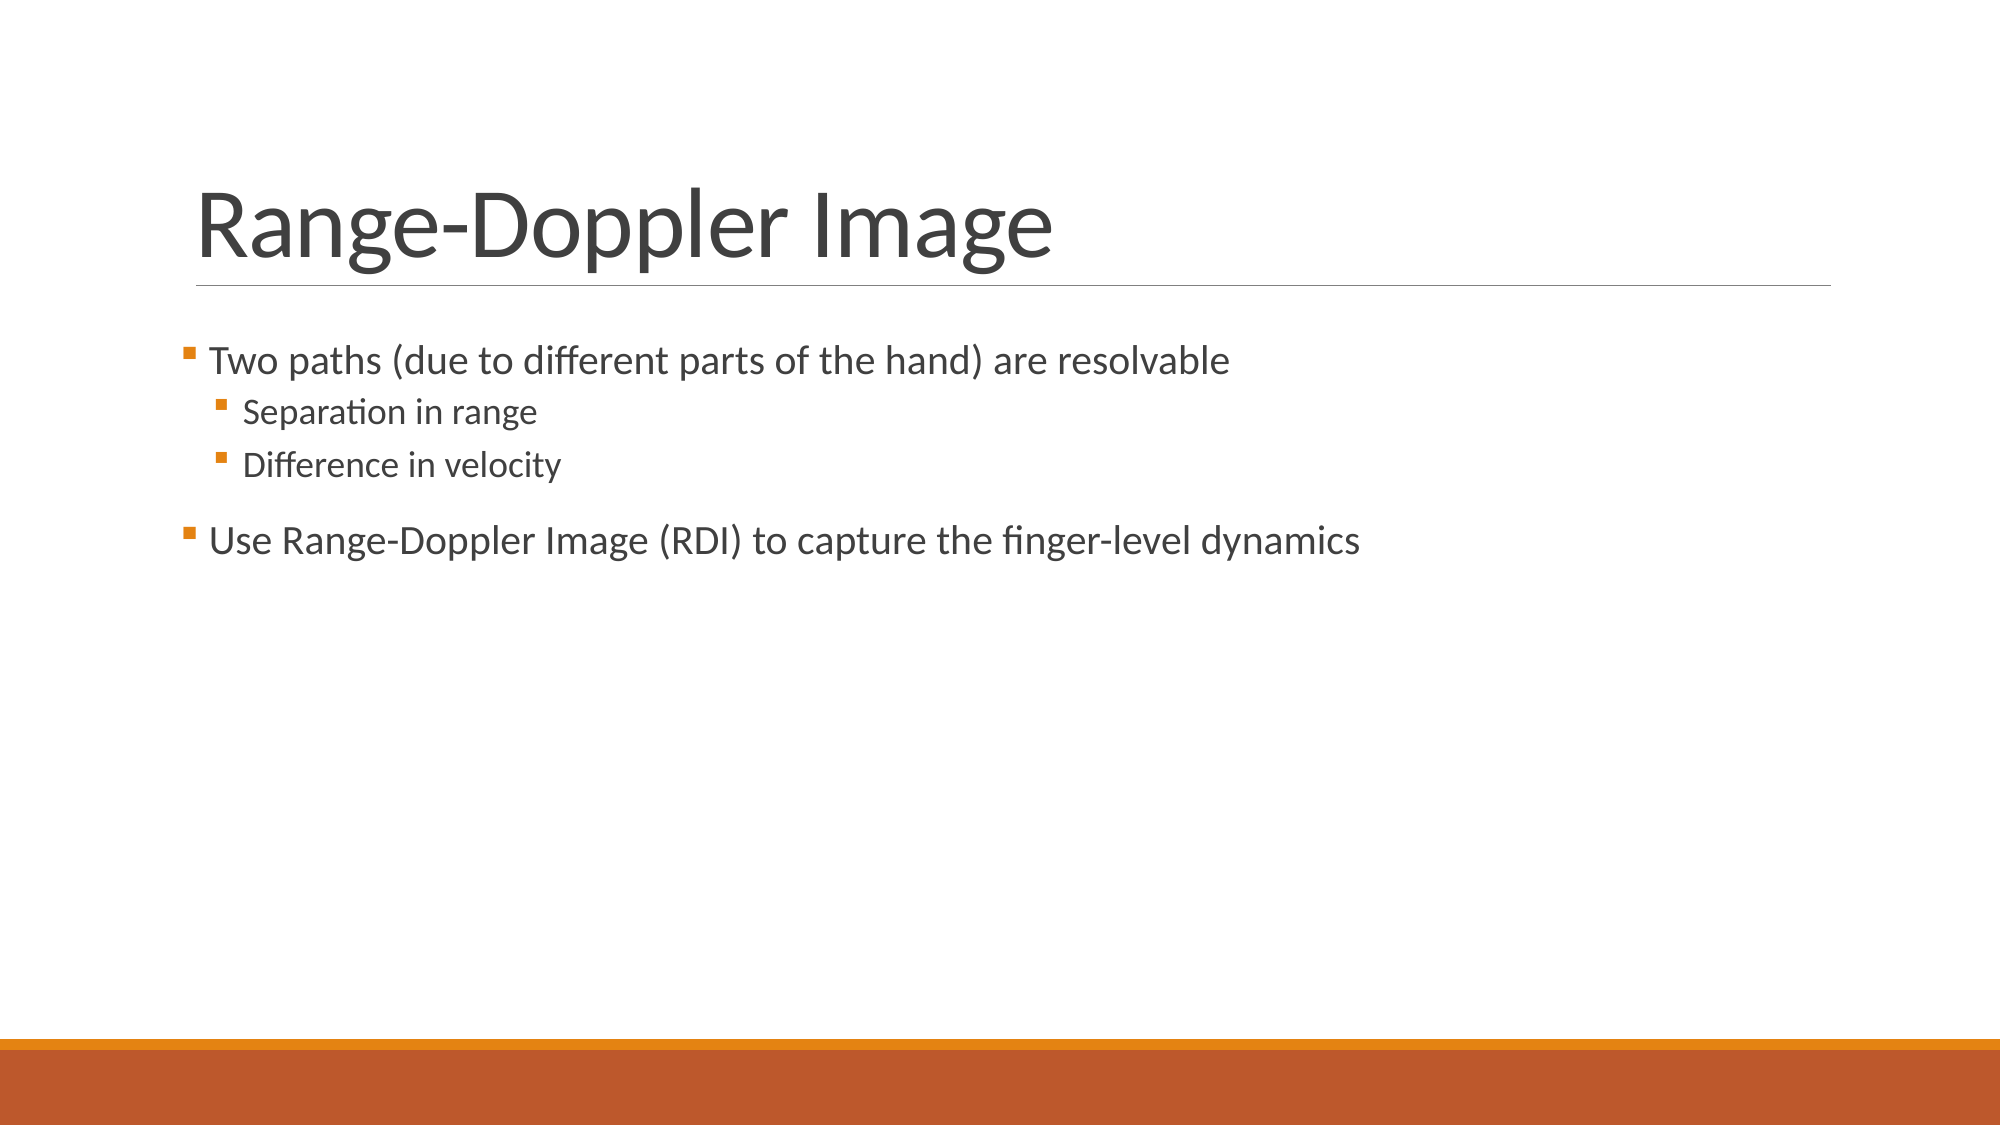

# Range-Doppler Image
 Two paths (due to different parts of the hand) are resolvable
Separation in range
Difference in velocity
 Use Range-Doppler Image (RDI) to capture the finger-level dynamics